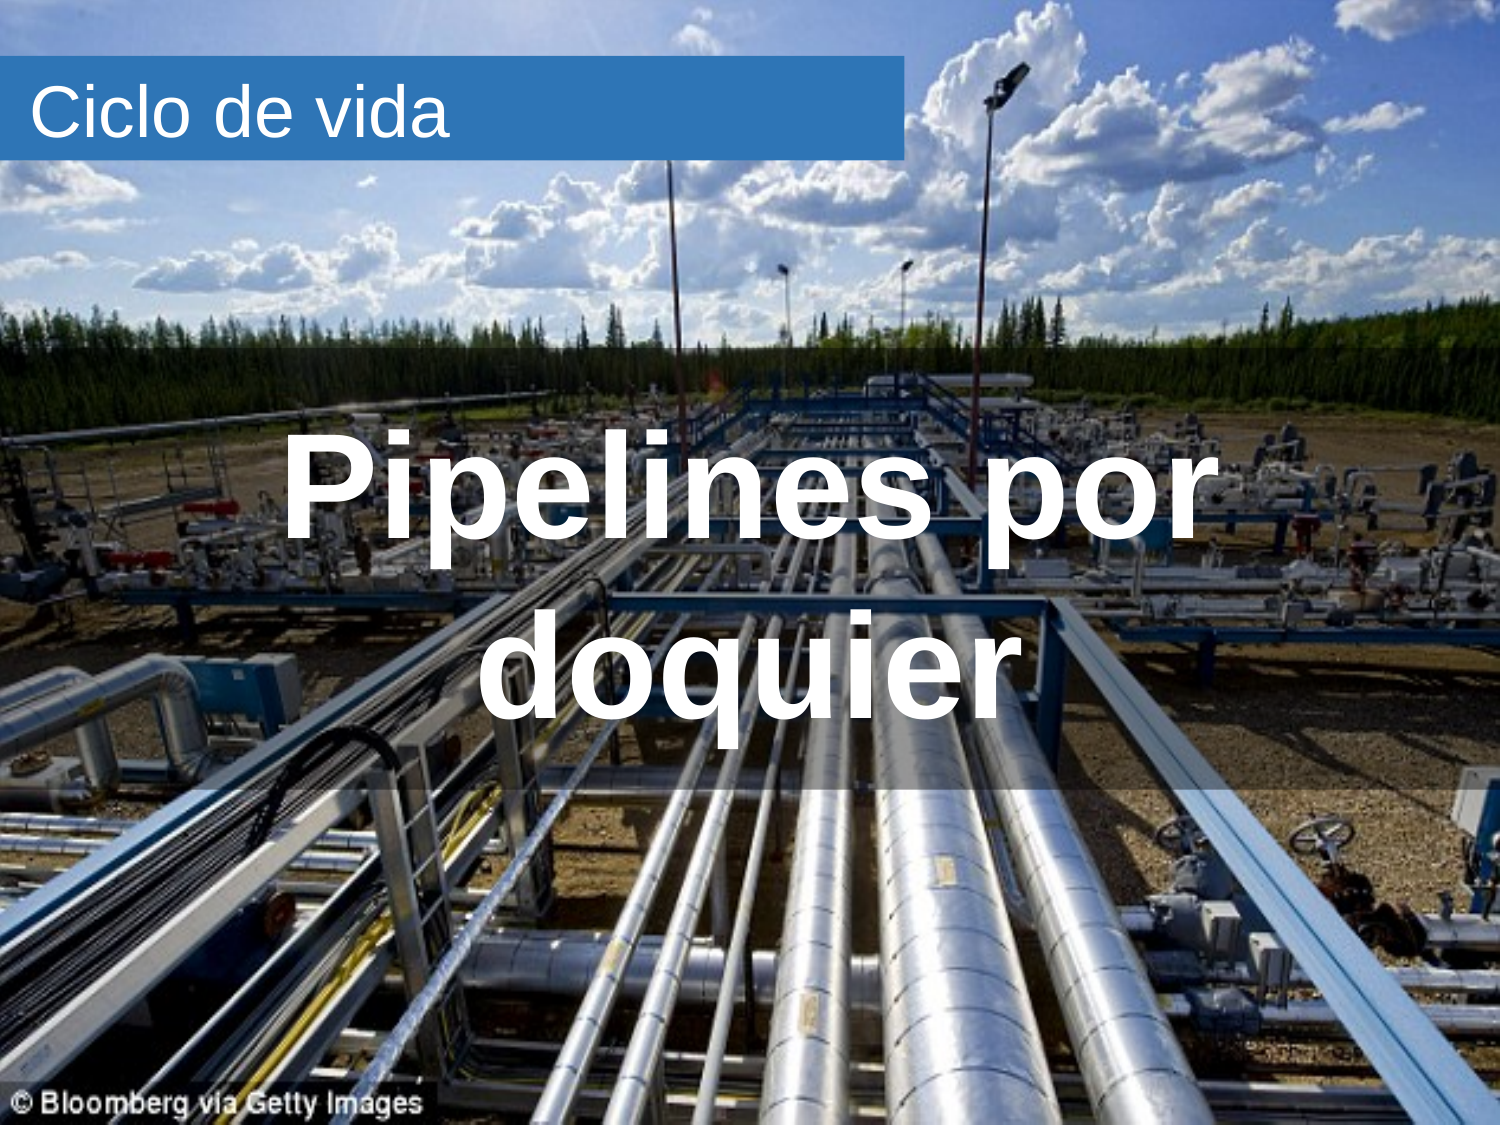

# Ciclo de vida
Pipelines por doquier